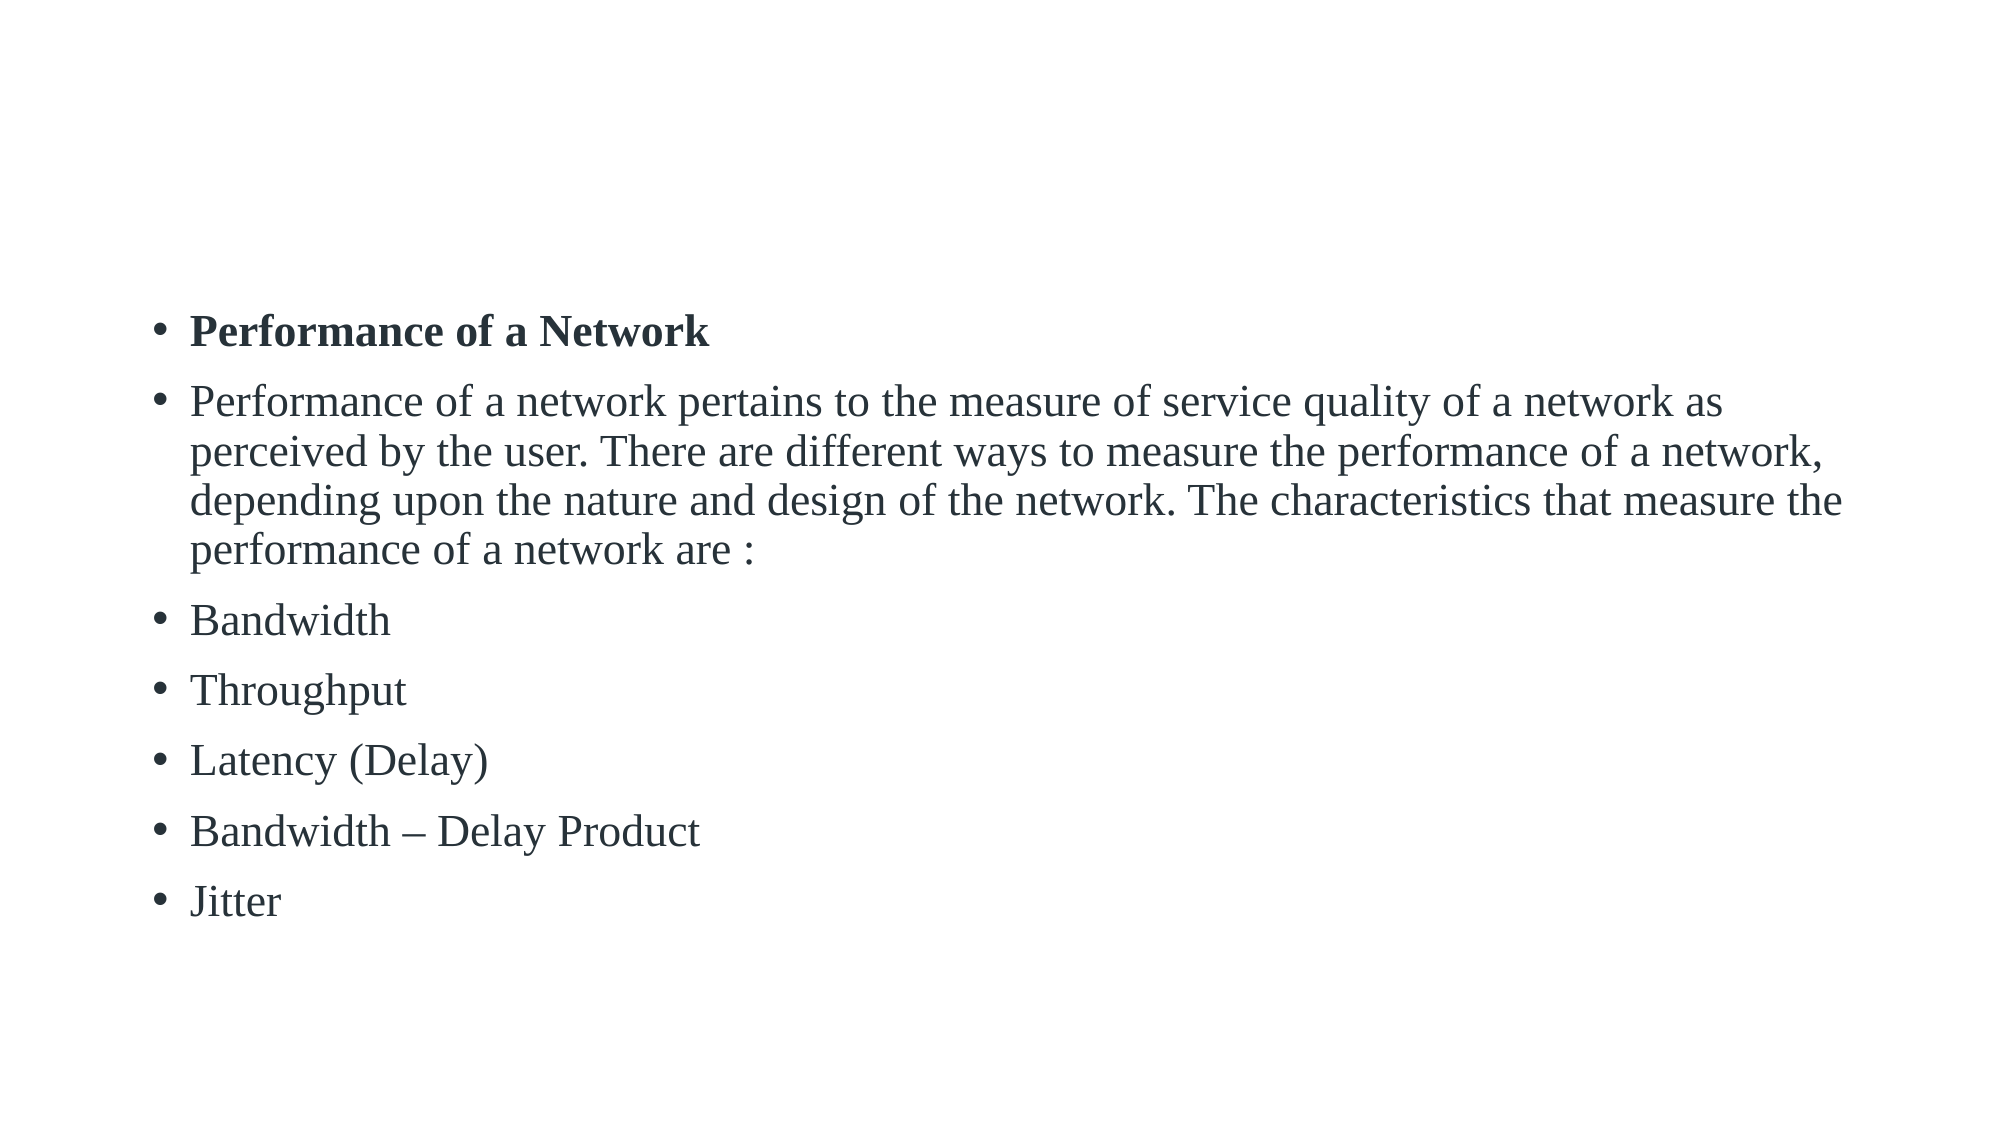

Performance of a Network
Performance of a network pertains to the measure of service quality of a network as perceived by the user. There are different ways to measure the performance of a network, depending upon the nature and design of the network. The characteristics that measure the performance of a network are :
Bandwidth
Throughput
Latency (Delay)
Bandwidth – Delay Product
Jitter